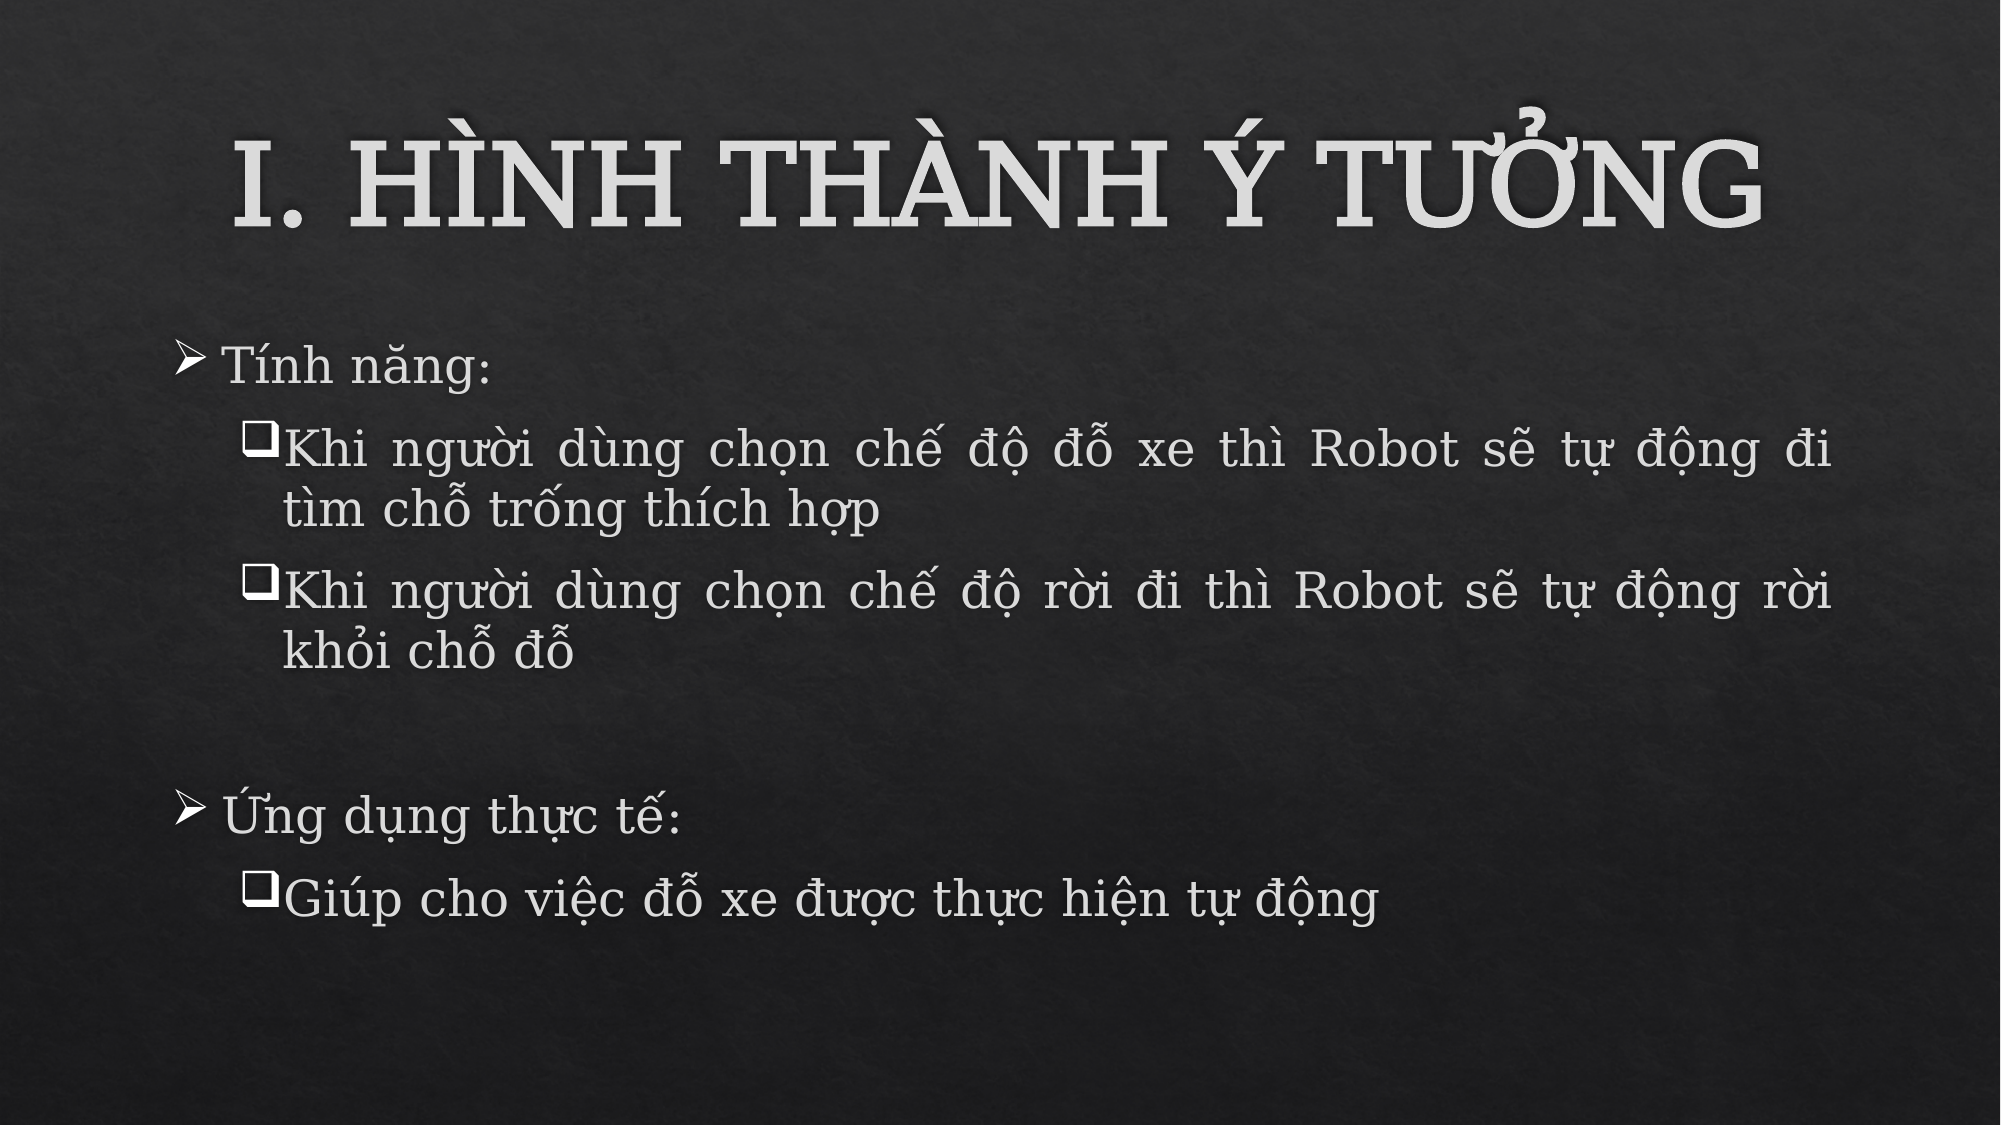

# I. HÌNH THÀNH Ý TƯỞNG
Tính năng:
Khi người dùng chọn chế độ đỗ xe thì Robot sẽ tự động đi tìm chỗ trống thích hợp
Khi người dùng chọn chế độ rời đi thì Robot sẽ tự động rời khỏi chỗ đỗ

Ứng dụng thực tế:
Giúp cho việc đỗ xe được thực hiện tự động